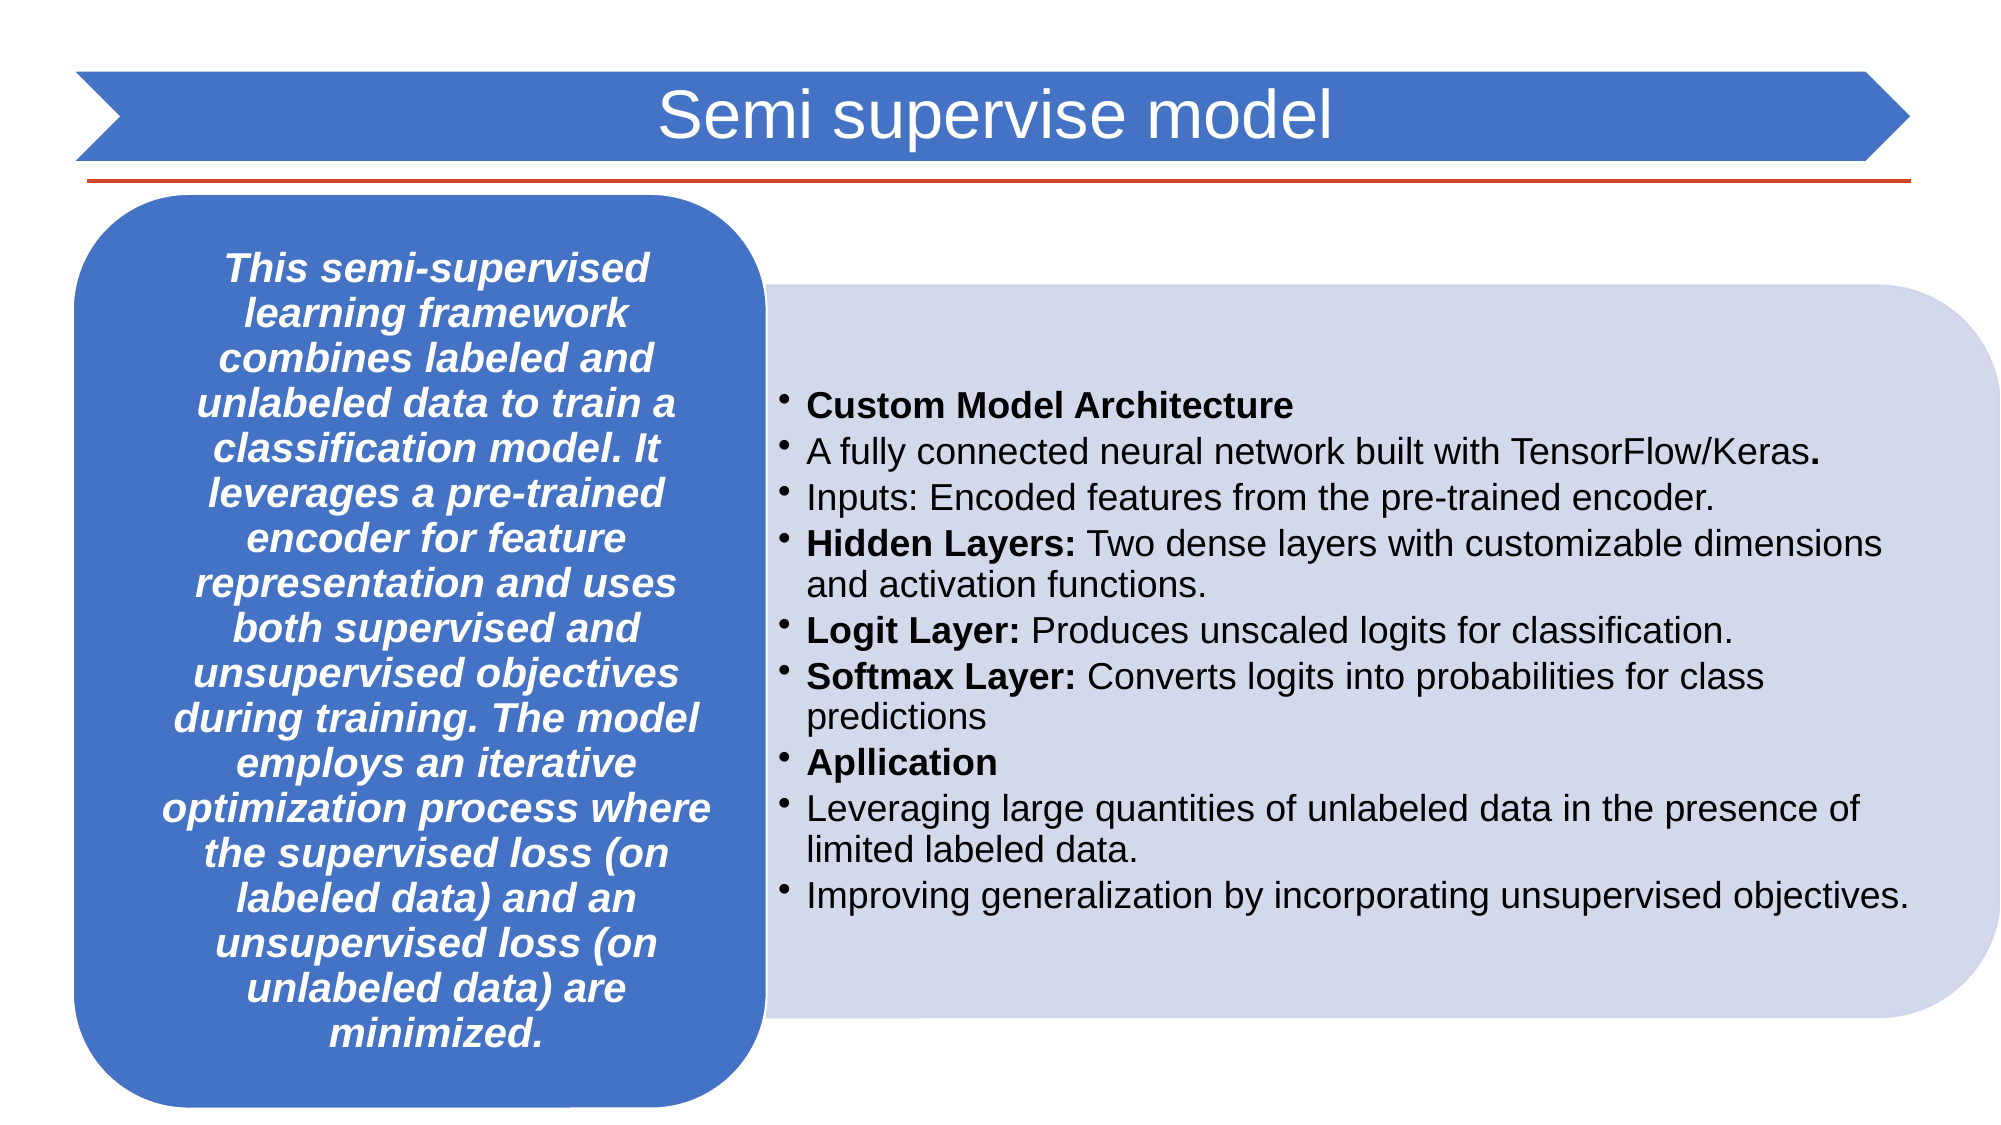

Semi supervise model
Custom Model Architecture
A fully connected neural network built with TensorFlow/Keras.
Inputs: Encoded features from the pre-trained encoder.
Hidden Layers: Two dense layers with customizable dimensions and activation functions.
Logit Layer: Produces unscaled logits for classification.
Softmax Layer: Converts logits into probabilities for class predictions
Apllication
Leveraging large quantities of unlabeled data in the presence of limited labeled data.
Improving generalization by incorporating unsupervised objectives.
This semi-supervised learning framework combines labeled and unlabeled data to train a classification model. It leverages a pre-trained encoder for feature representation and uses both supervised and unsupervised objectives during training. The model employs an iterative optimization process where the supervised loss (on labeled data) and an unsupervised loss (on unlabeled data) are minimized.